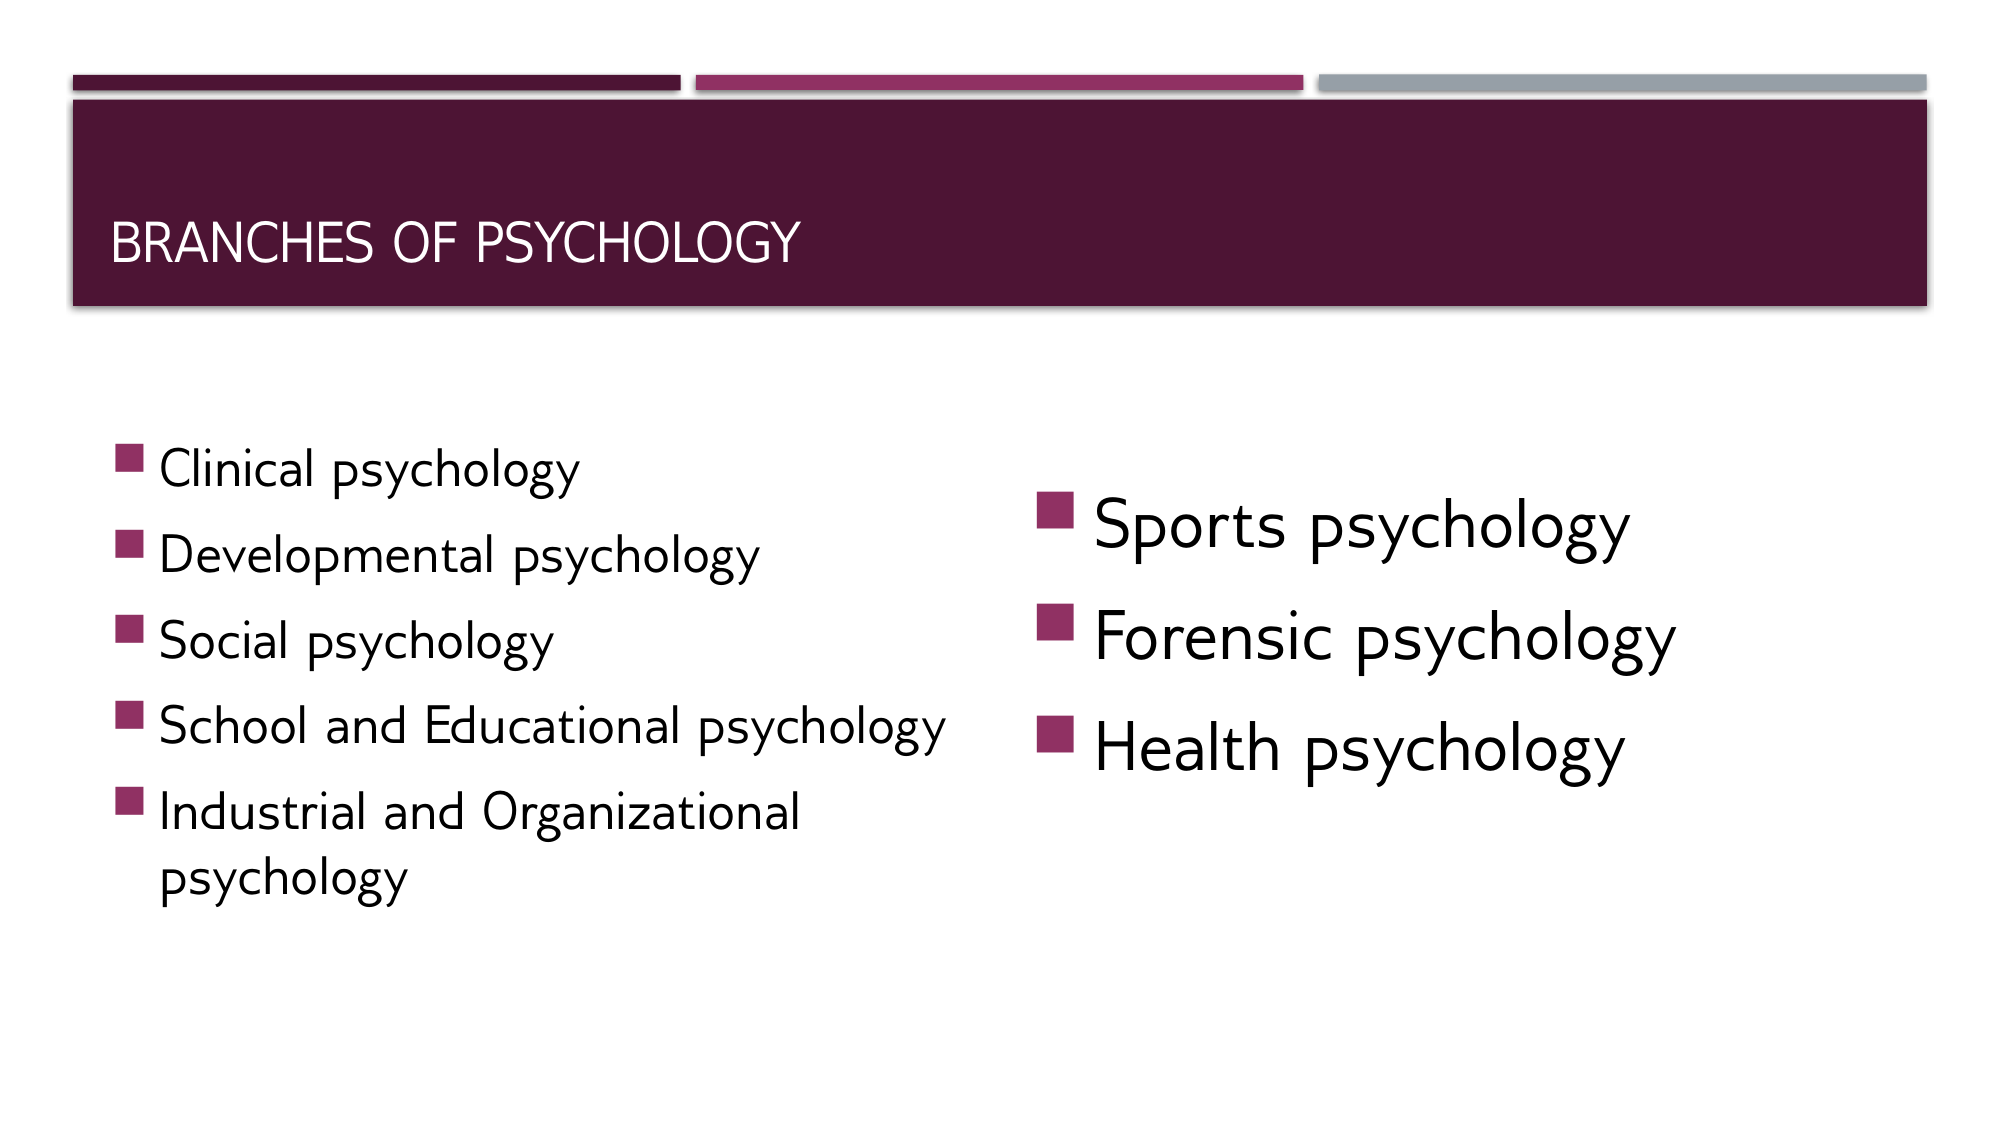

# Branches of Psychology

Clinical psychology
Developmental psychology
Social psychology
School and Educational psychology
Industrial and Organizational psychology

Sports psychology
Forensic psychology
Health psychology